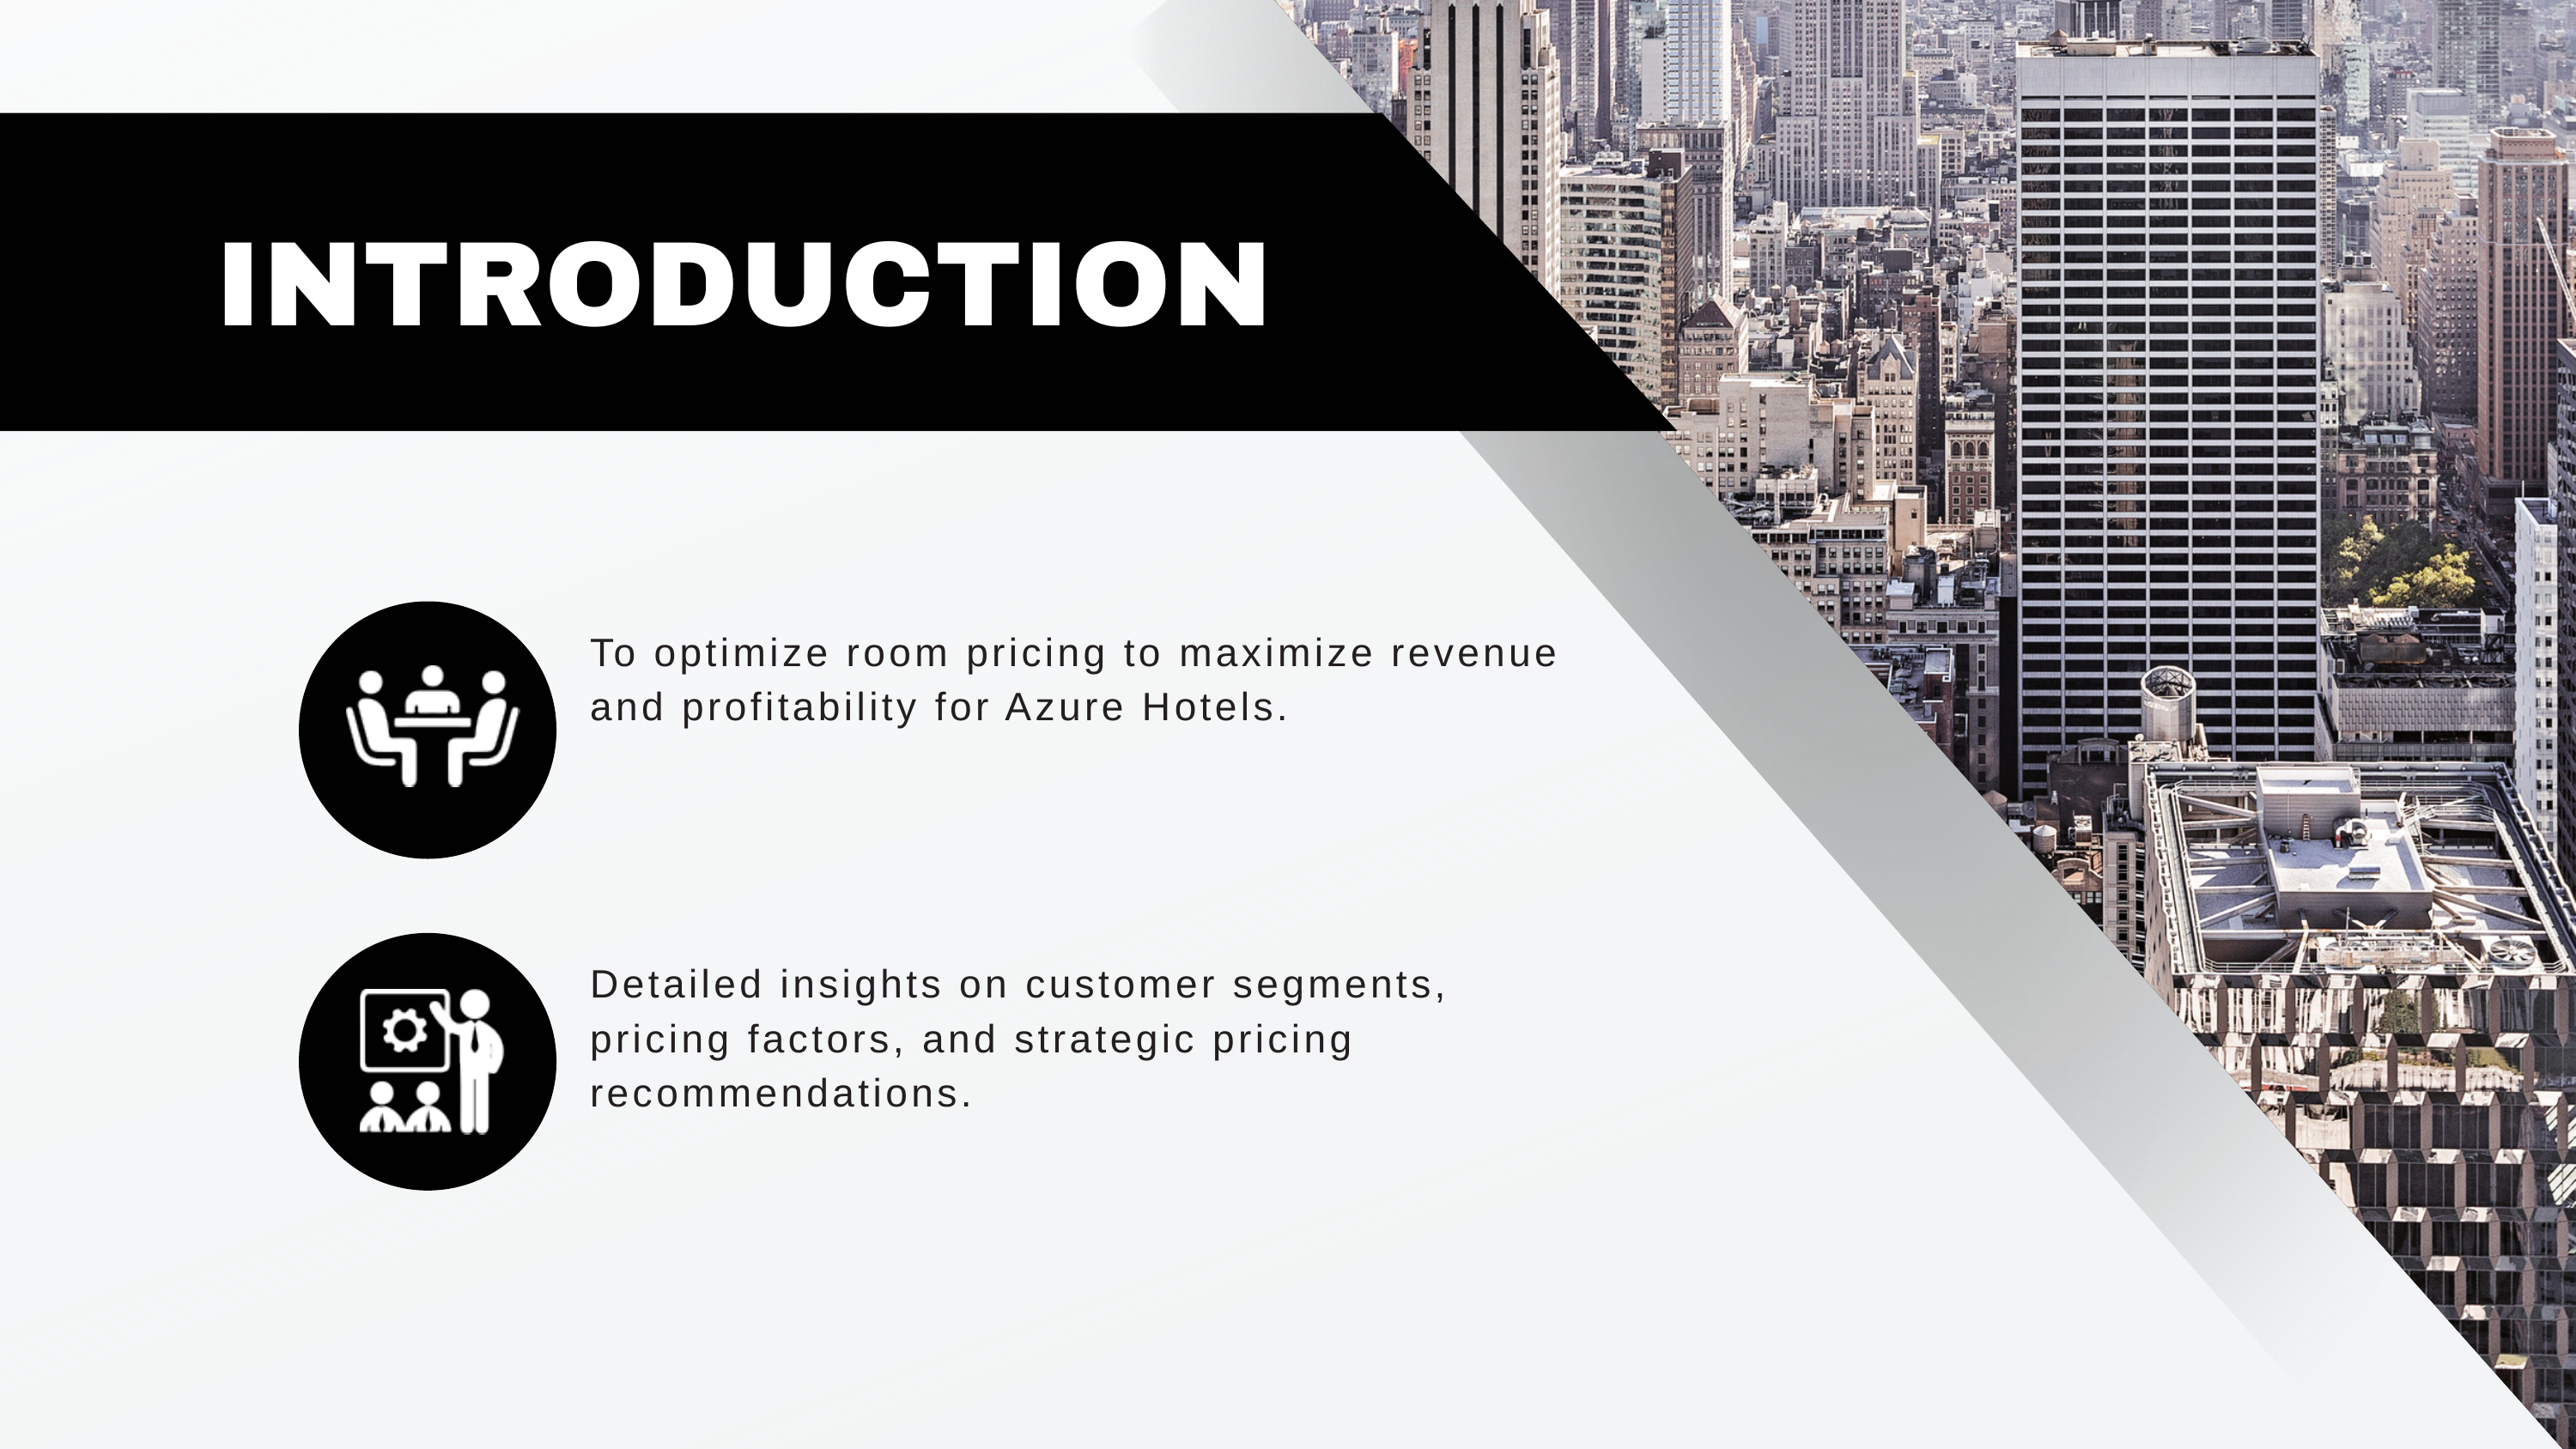

INTRODUCTION

To optimize room pricing to maximize revenue and profitability for Azure Hotels.

Detailed insights on customer segments, pricing factors, and strategic pricing recommendations.